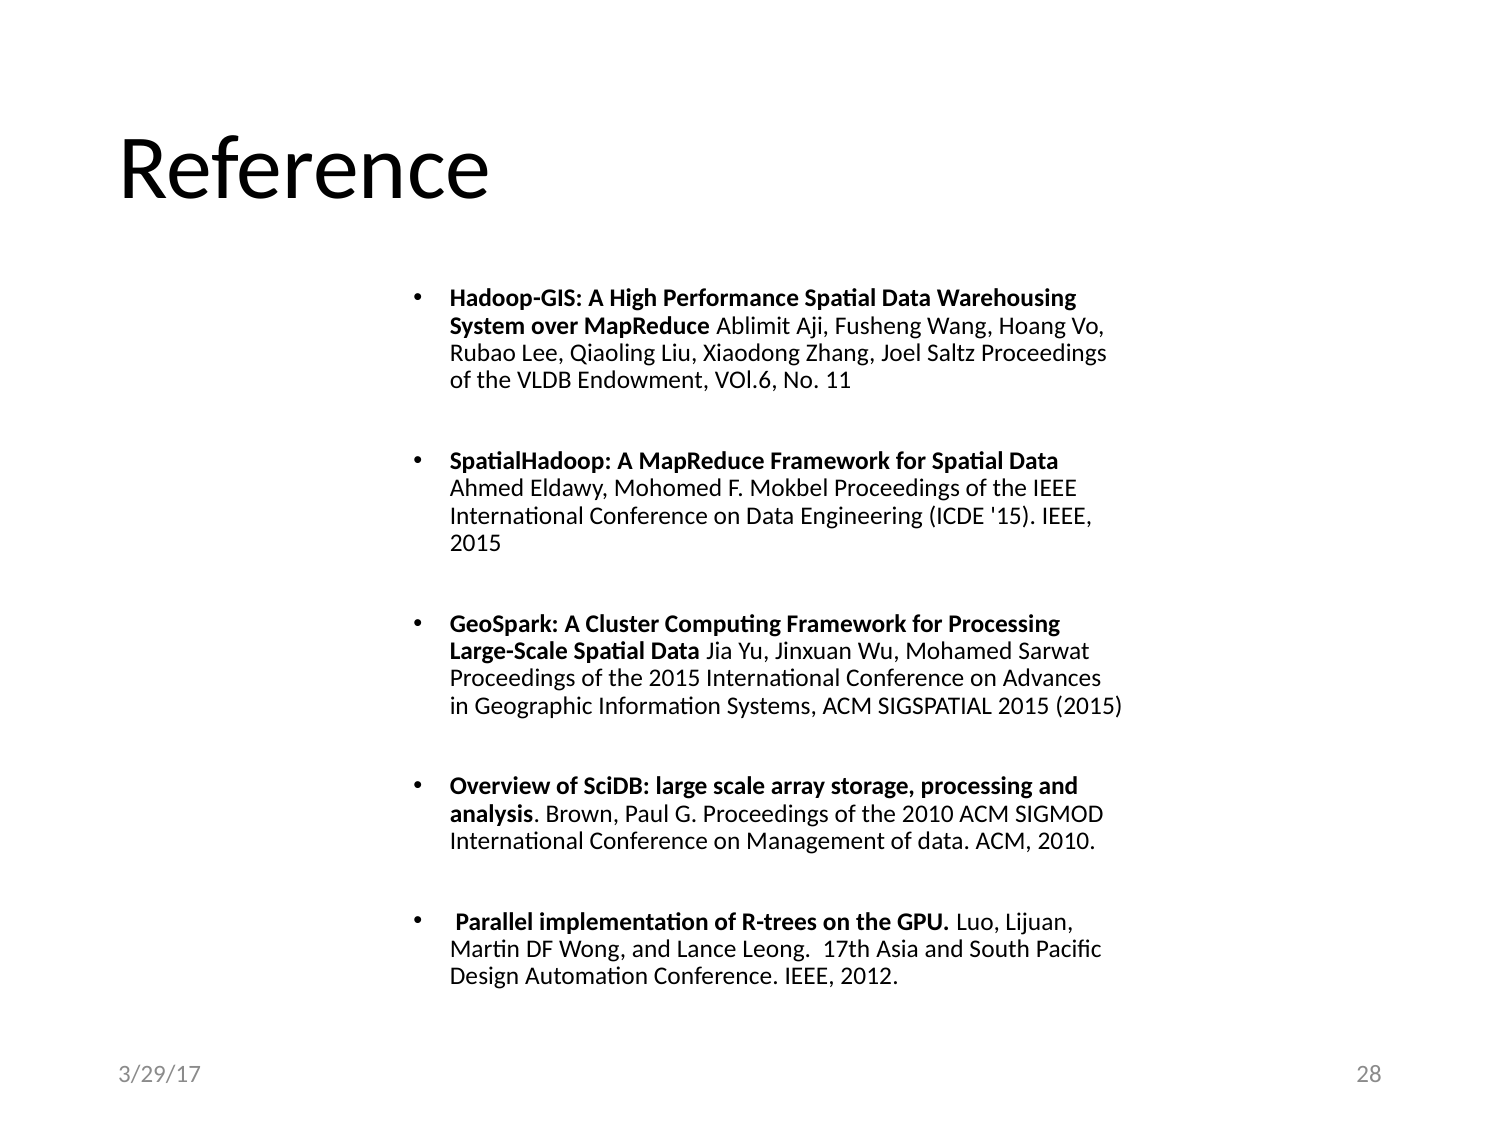

# Reference
Hadoop-GIS: A High Performance Spatial Data Warehousing System over MapReduce Ablimit Aji, Fusheng Wang, Hoang Vo, Rubao Lee, Qiaoling Liu, Xiaodong Zhang, Joel Saltz Proceedings of the VLDB Endowment, VOl.6, No. 11

SpatialHadoop: A MapReduce Framework for Spatial Data Ahmed Eldawy, Mohomed F. Mokbel Proceedings of the IEEE International Conference on Data Engineering (ICDE '15). IEEE, 2015

GeoSpark: A Cluster Computing Framework for Processing Large-Scale Spatial Data Jia Yu, Jinxuan Wu, Mohamed Sarwat Proceedings of the 2015 International Conference on Advances in Geographic Information Systems, ACM SIGSPATIAL 2015 (2015)

Overview of SciDB: large scale array storage, processing and analysis. Brown, Paul G. Proceedings of the 2010 ACM SIGMOD International Conference on Management of data. ACM, 2010.

 Parallel implementation of R-trees on the GPU. Luo, Lijuan, Martin DF Wong, and Lance Leong.  17th Asia and South Pacific Design Automation Conference. IEEE, 2012.
3/29/17
28